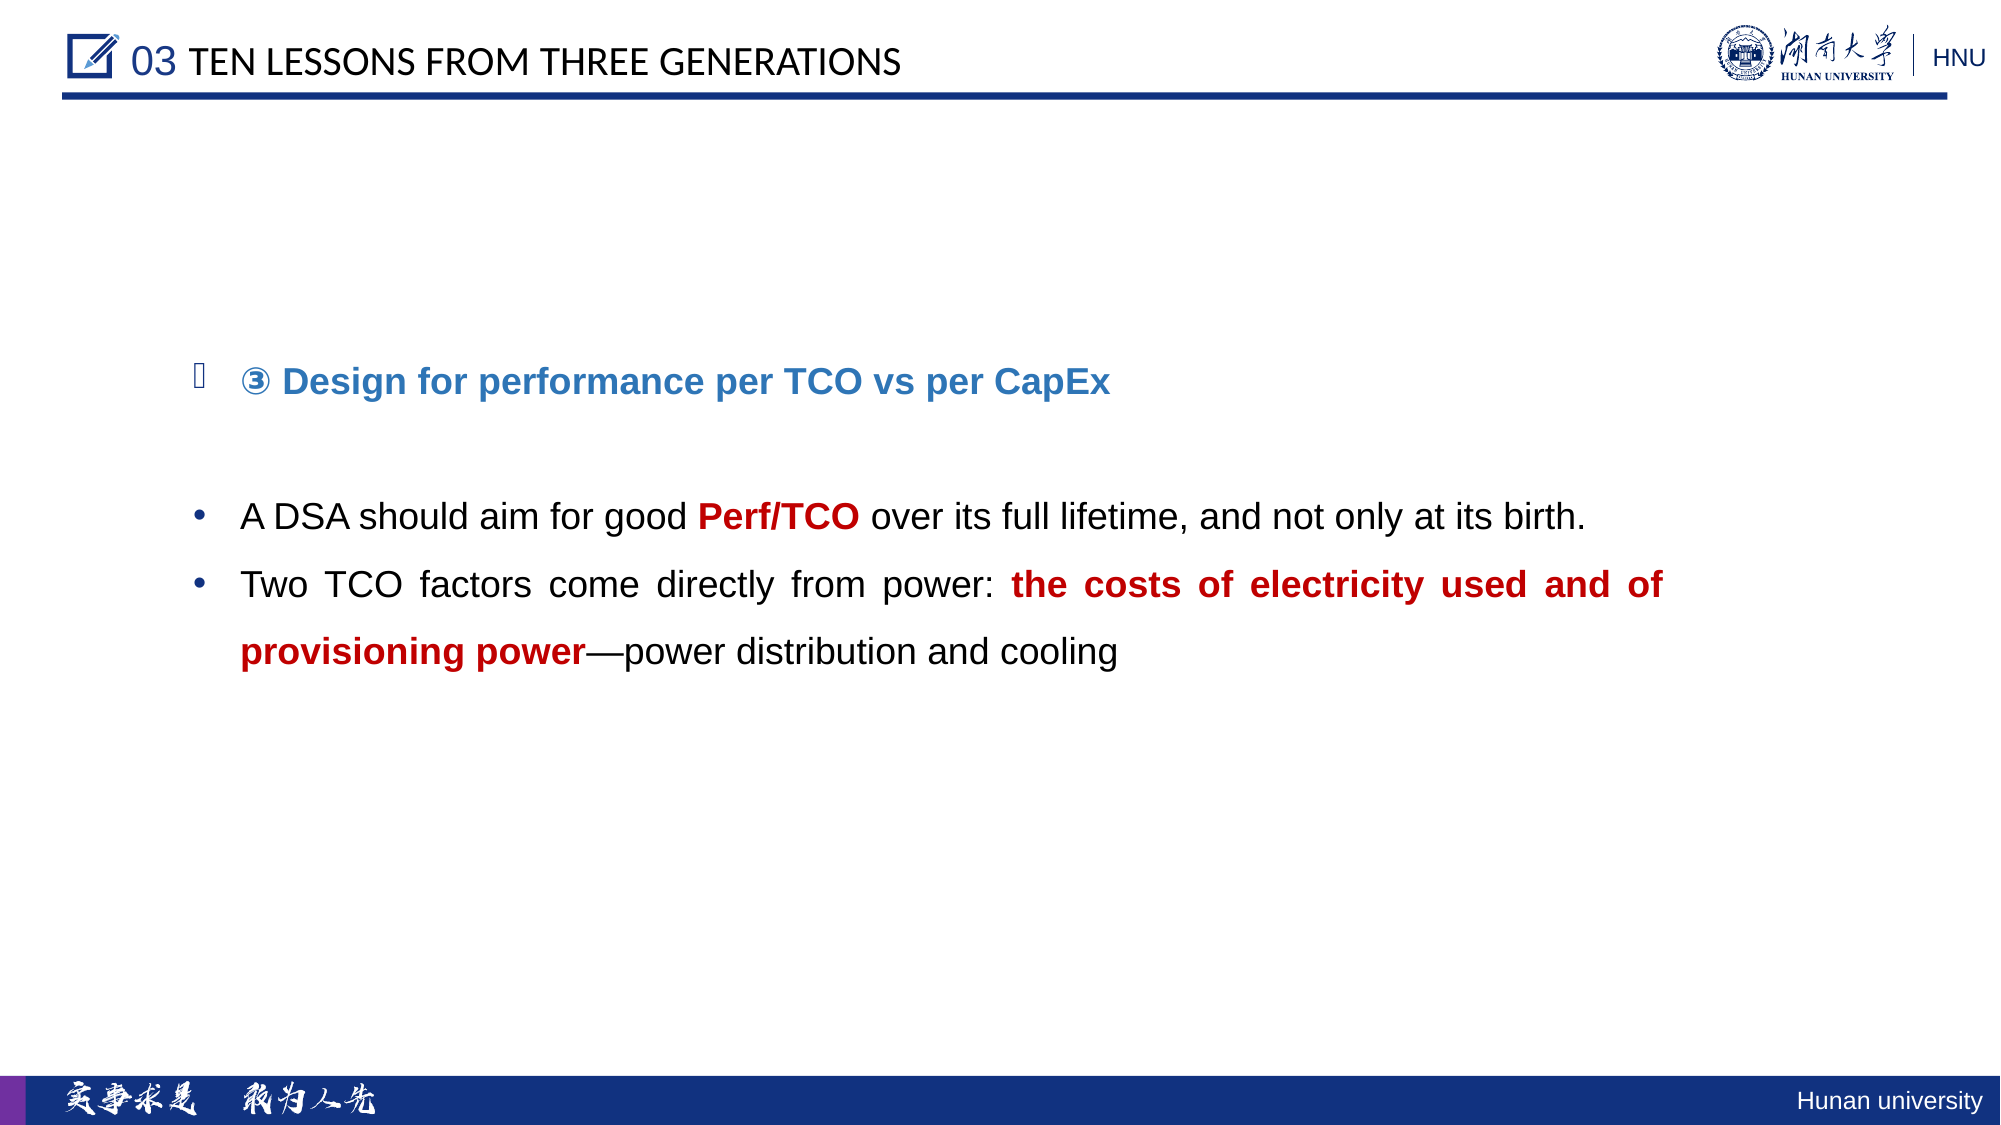

03 Ten Lessons From Three Generations

③ Design for performance per TCO vs per CapEx

A DSA should aim for good Perf/TCO over its full lifetime, and not only at its birth.
Two TCO factors come directly from power: the costs of electricity used and of provisioning power—power distribution and cooling